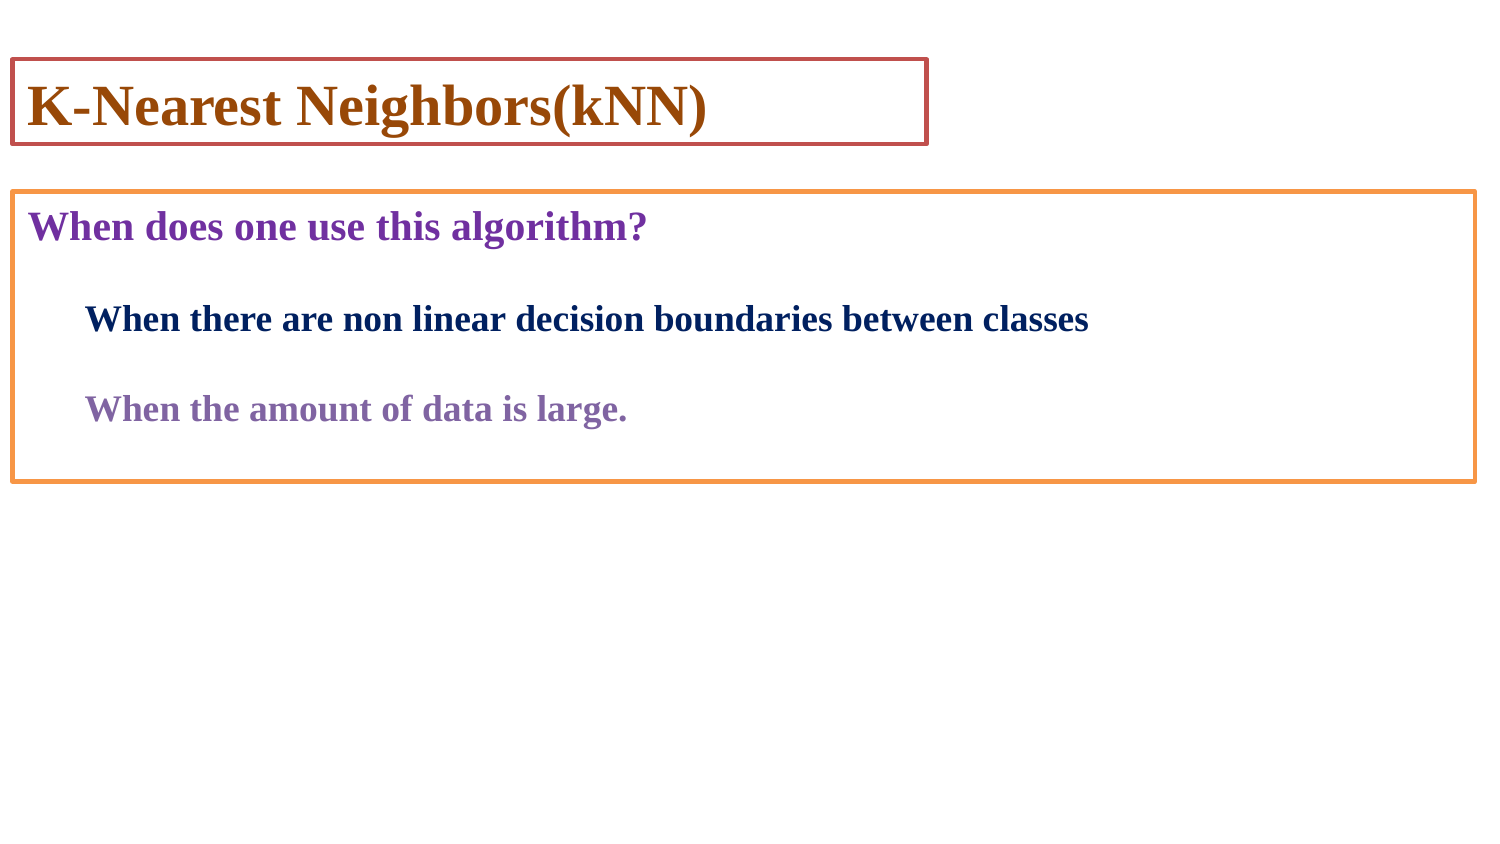

K-Nearest Neighbors(kNN)
When does one use this algorithm?

      When there are non linear decision boundaries between classes

      When the amount of data is large.